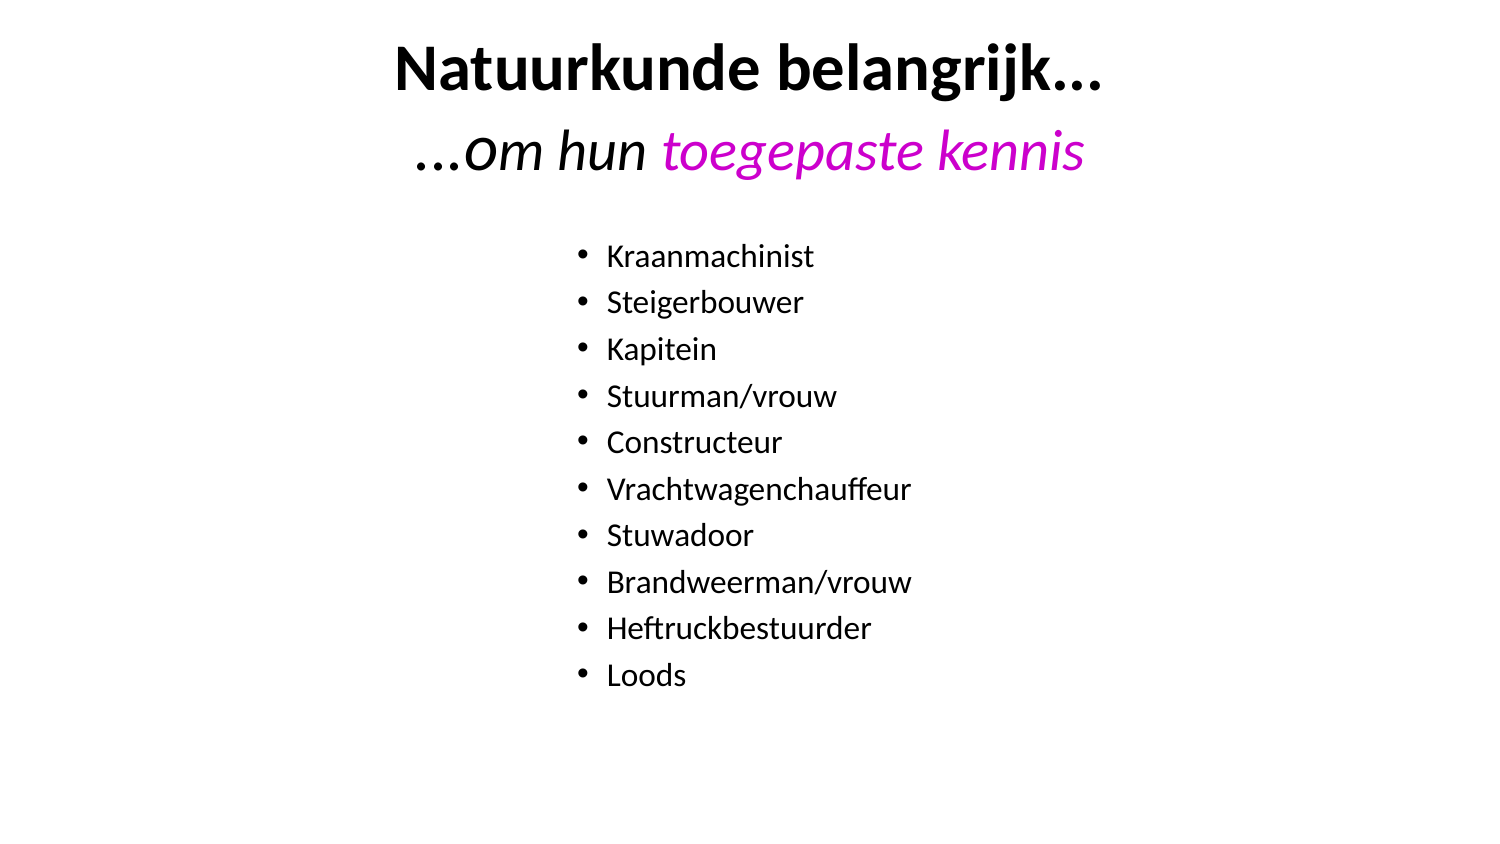

# Natuurkunde belangrijk... ...om hun toegepaste kennis
Kraanmachinist
Steigerbouwer
Kapitein
Stuurman/vrouw
Constructeur
Vrachtwagenchauffeur
Stuwadoor
Brandweerman/vrouw
Heftruckbestuurder
Loods